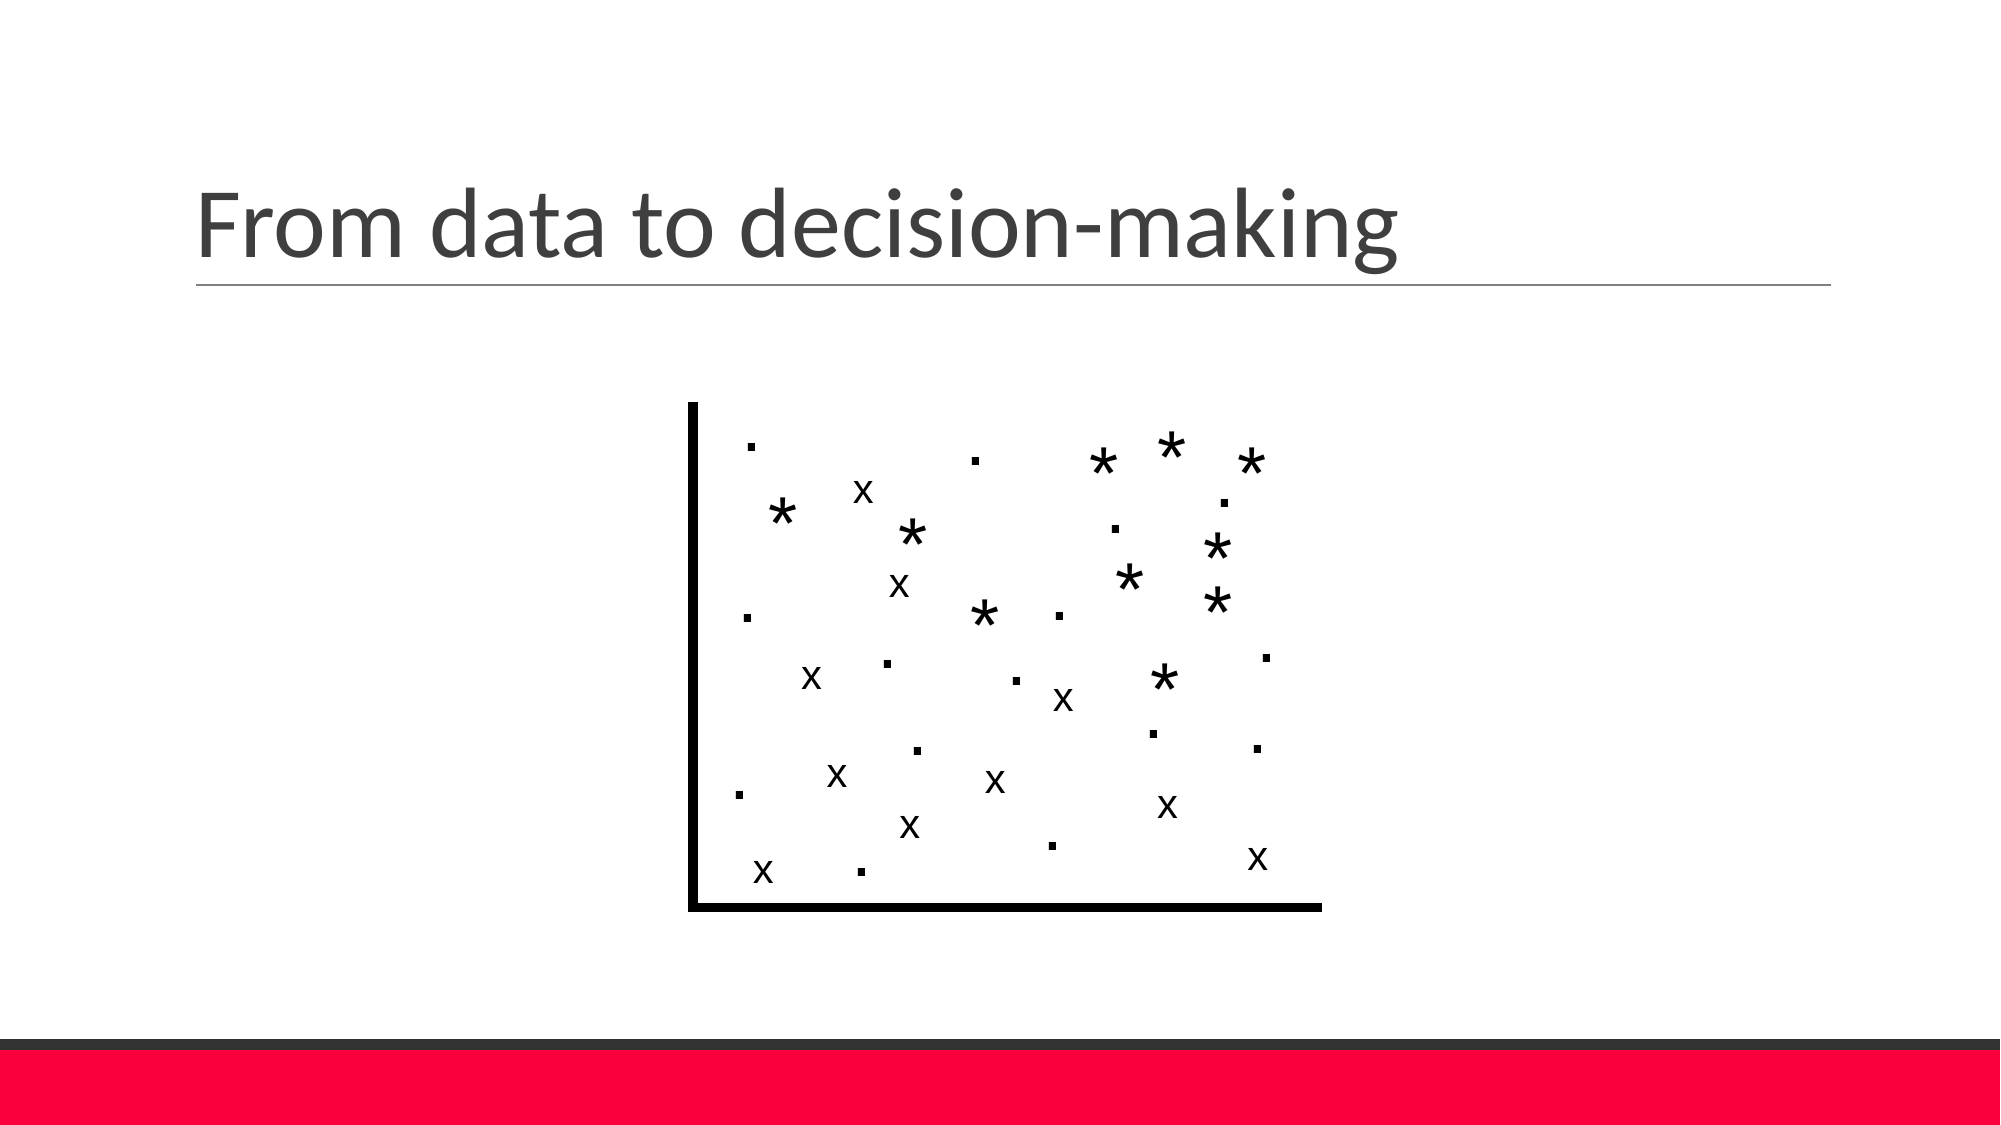

# From data to decision-making

.
.
*
*
*
x
*
*
*
*
x
*
*
*
x
x
x
x
x
x
x
x
.
.
.
.
.
.
.
.
.
.
.
.
.